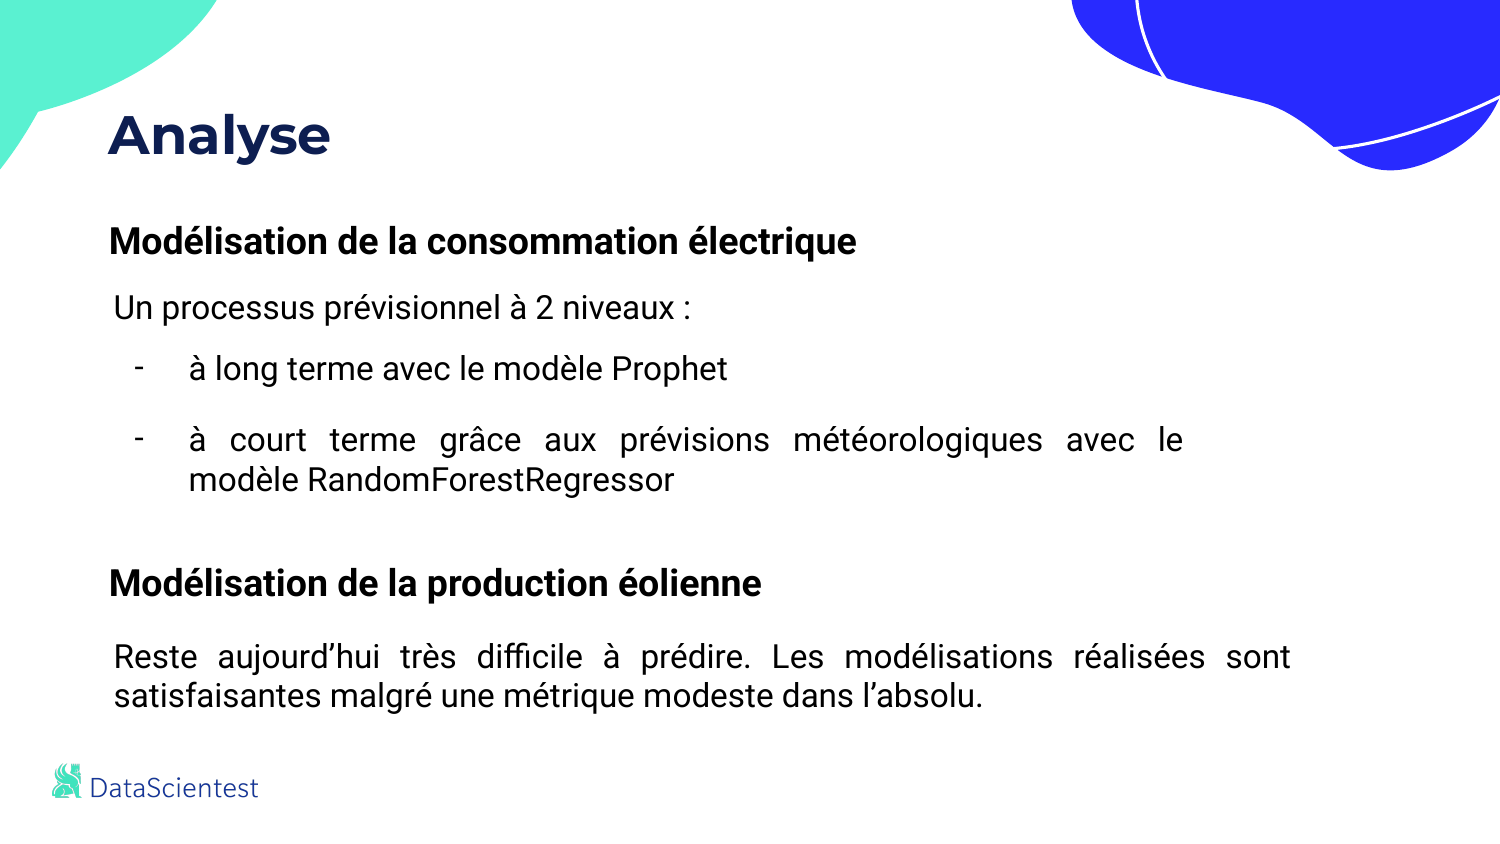

# Analyse
Modélisation de la consommation électrique
Un processus prévisionnel à 2 niveaux :
à long terme avec le modèle Prophet
à court terme grâce aux prévisions météorologiques avec le modèle RandomForestRegressor
Modélisation de la production éolienne
Reste aujourd’hui très difficile à prédire. Les modélisations réalisées sont satisfaisantes malgré une métrique modeste dans l’absolu.